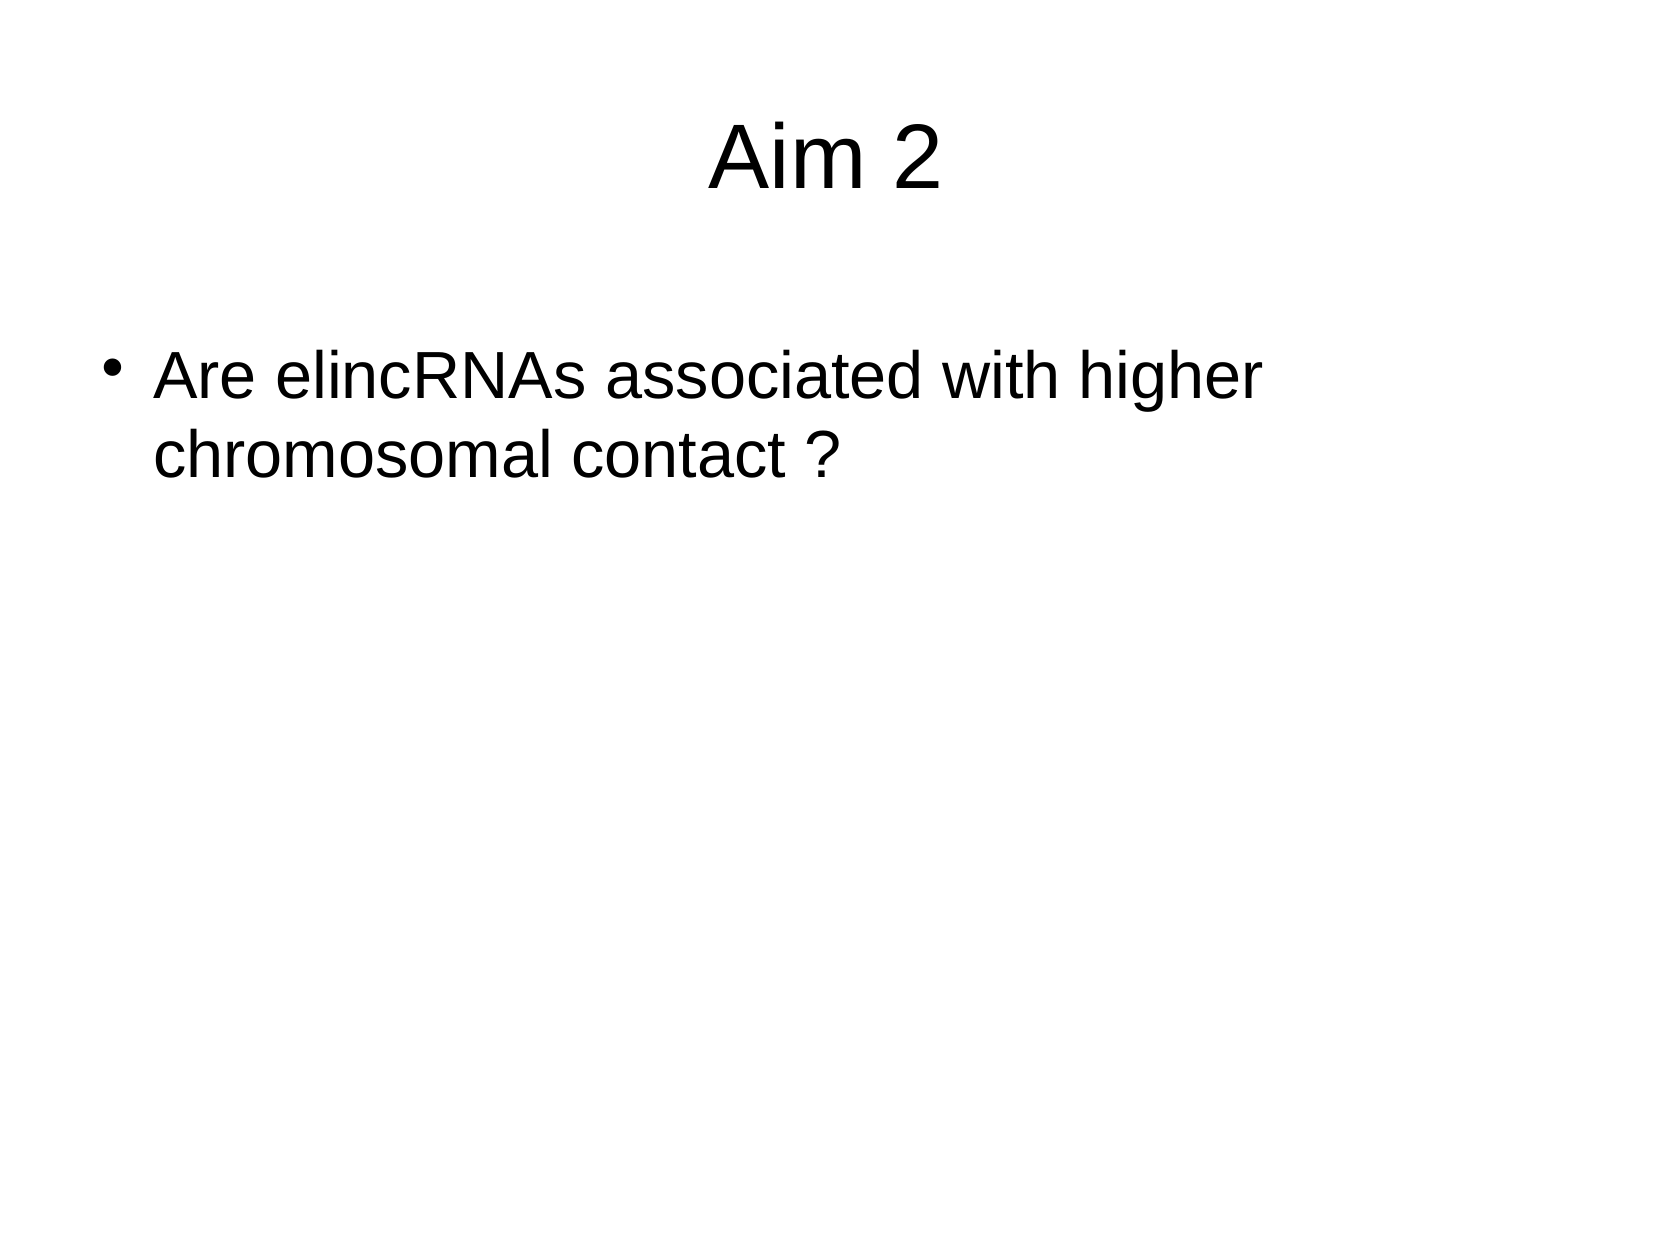

Aim 2
Are elincRNAs associated with higher chromosomal contact ?